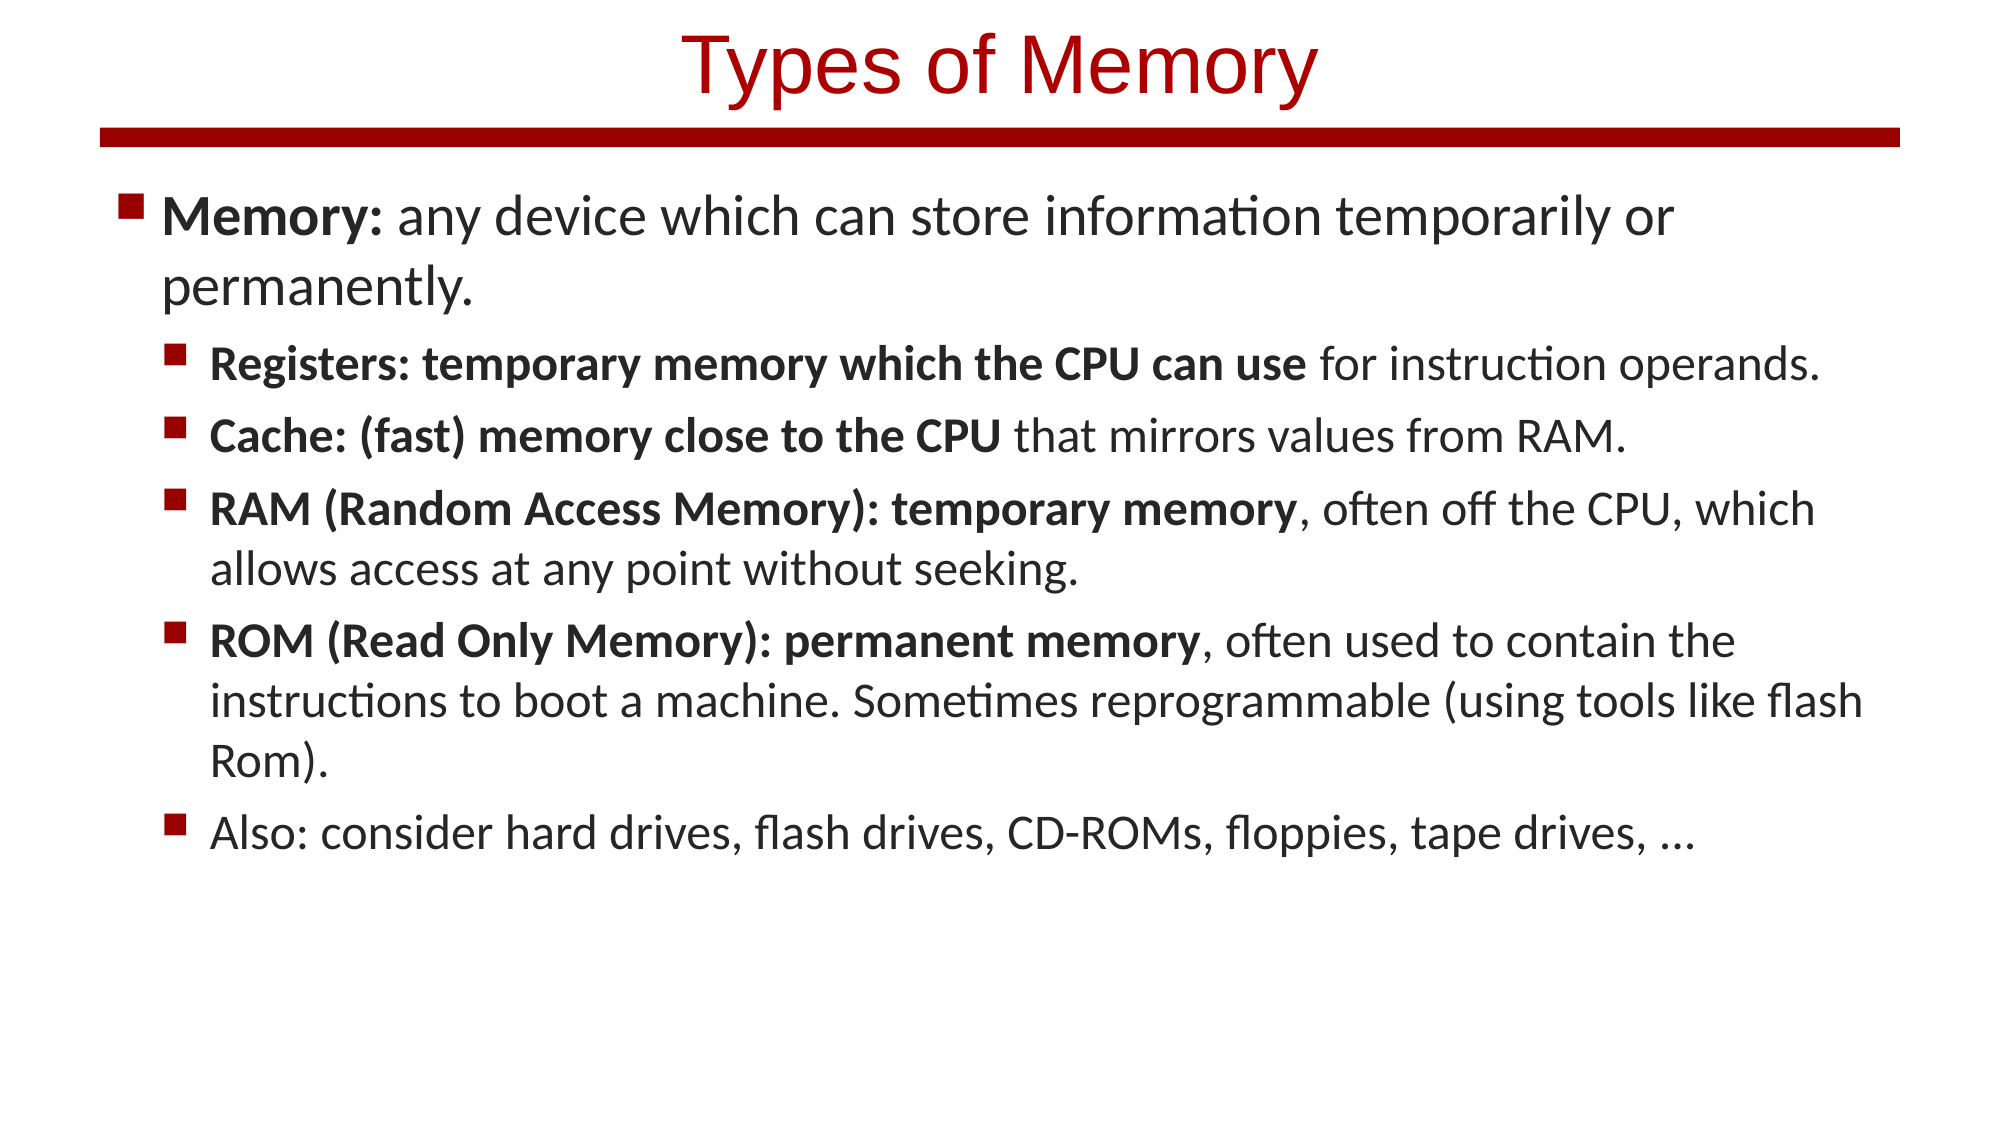

# Types of Memory
Memory: any device which can store information temporarily or permanently.
Registers: temporary memory which the CPU can use for instruction operands.
Cache: (fast) memory close to the CPU that mirrors values from RAM.
RAM (Random Access Memory): temporary memory, often off the CPU, which allows access at any point without seeking.
ROM (Read Only Memory): permanent memory, often used to contain the instructions to boot a machine. Sometimes reprogrammable (using tools like flash Rom).
Also: consider hard drives, flash drives, CD-ROMs, floppies, tape drives, ...